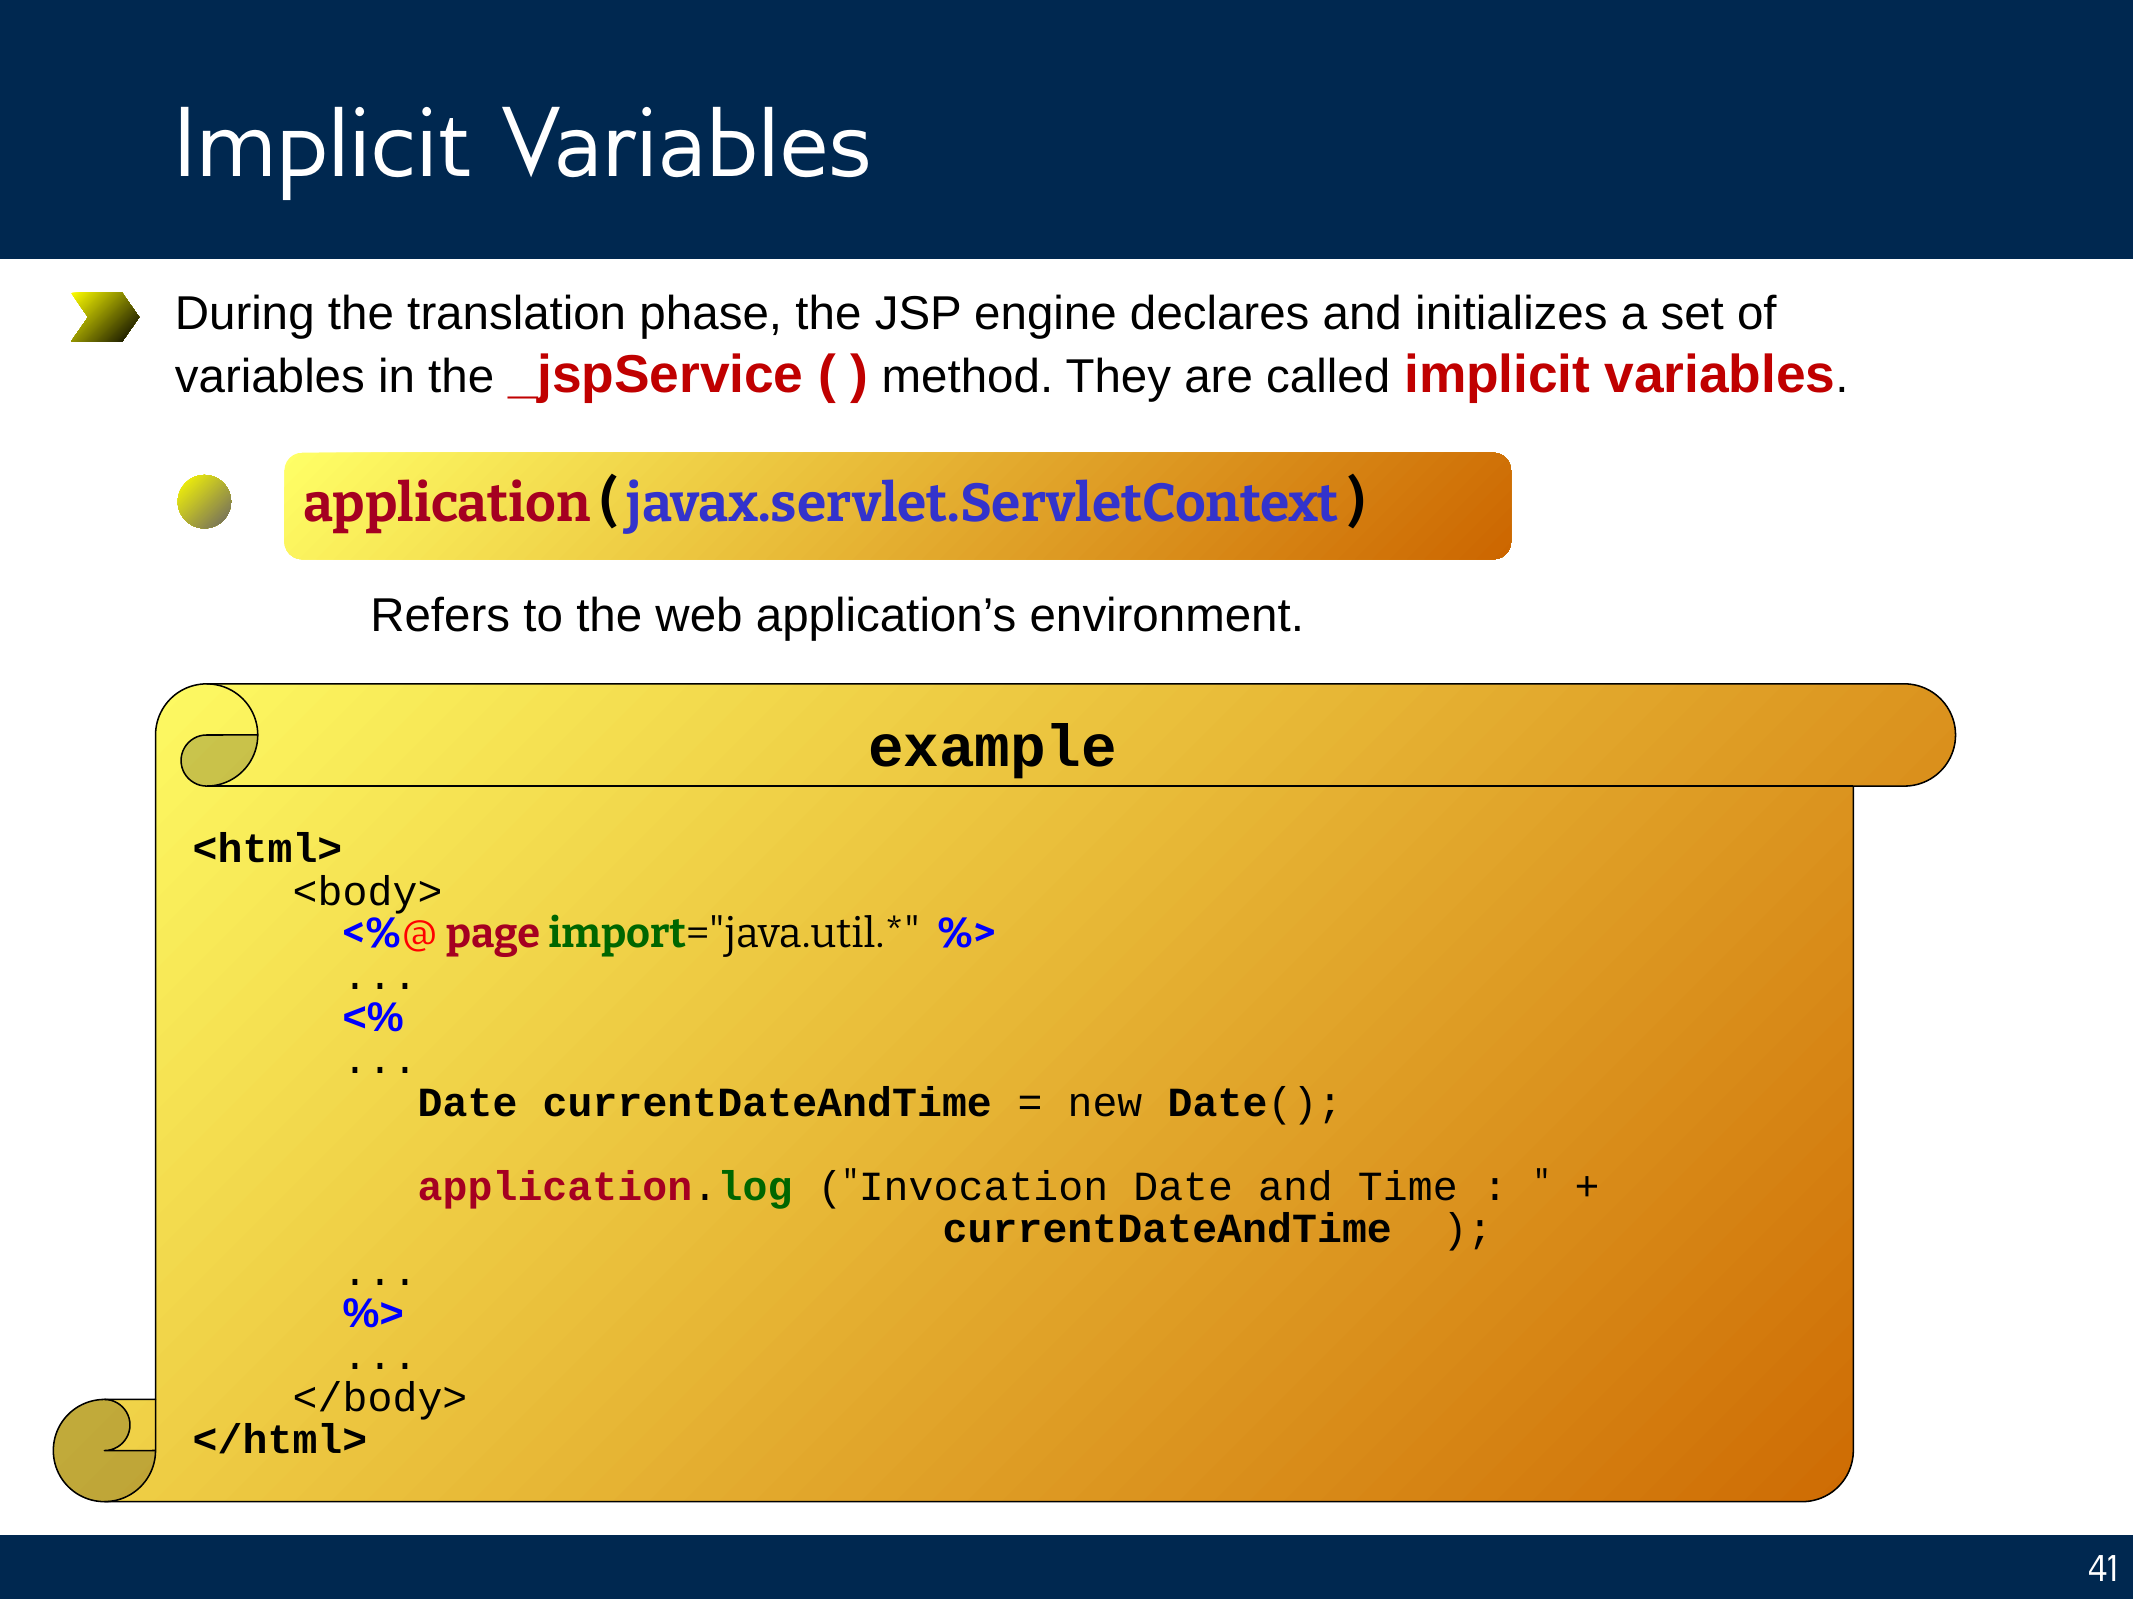

# Implicit Variables

During the translation phase, the JSP engine declares and initializes a set of variables in the _jspService ( ) method. They are called implicit variables.

application ( javax.servlet.ServletContext )

Refers to the web application’s environment.

example
<html>
    <body>
	<%@ page import="java.util.*"  %>
	...
	<%
	...
	   Date currentDateAndTime = new Date();

	   application.log ("Invocation Date and Time : " +
					currentDateAndTime  );
	...
	%>
	...
    </body>
</html>